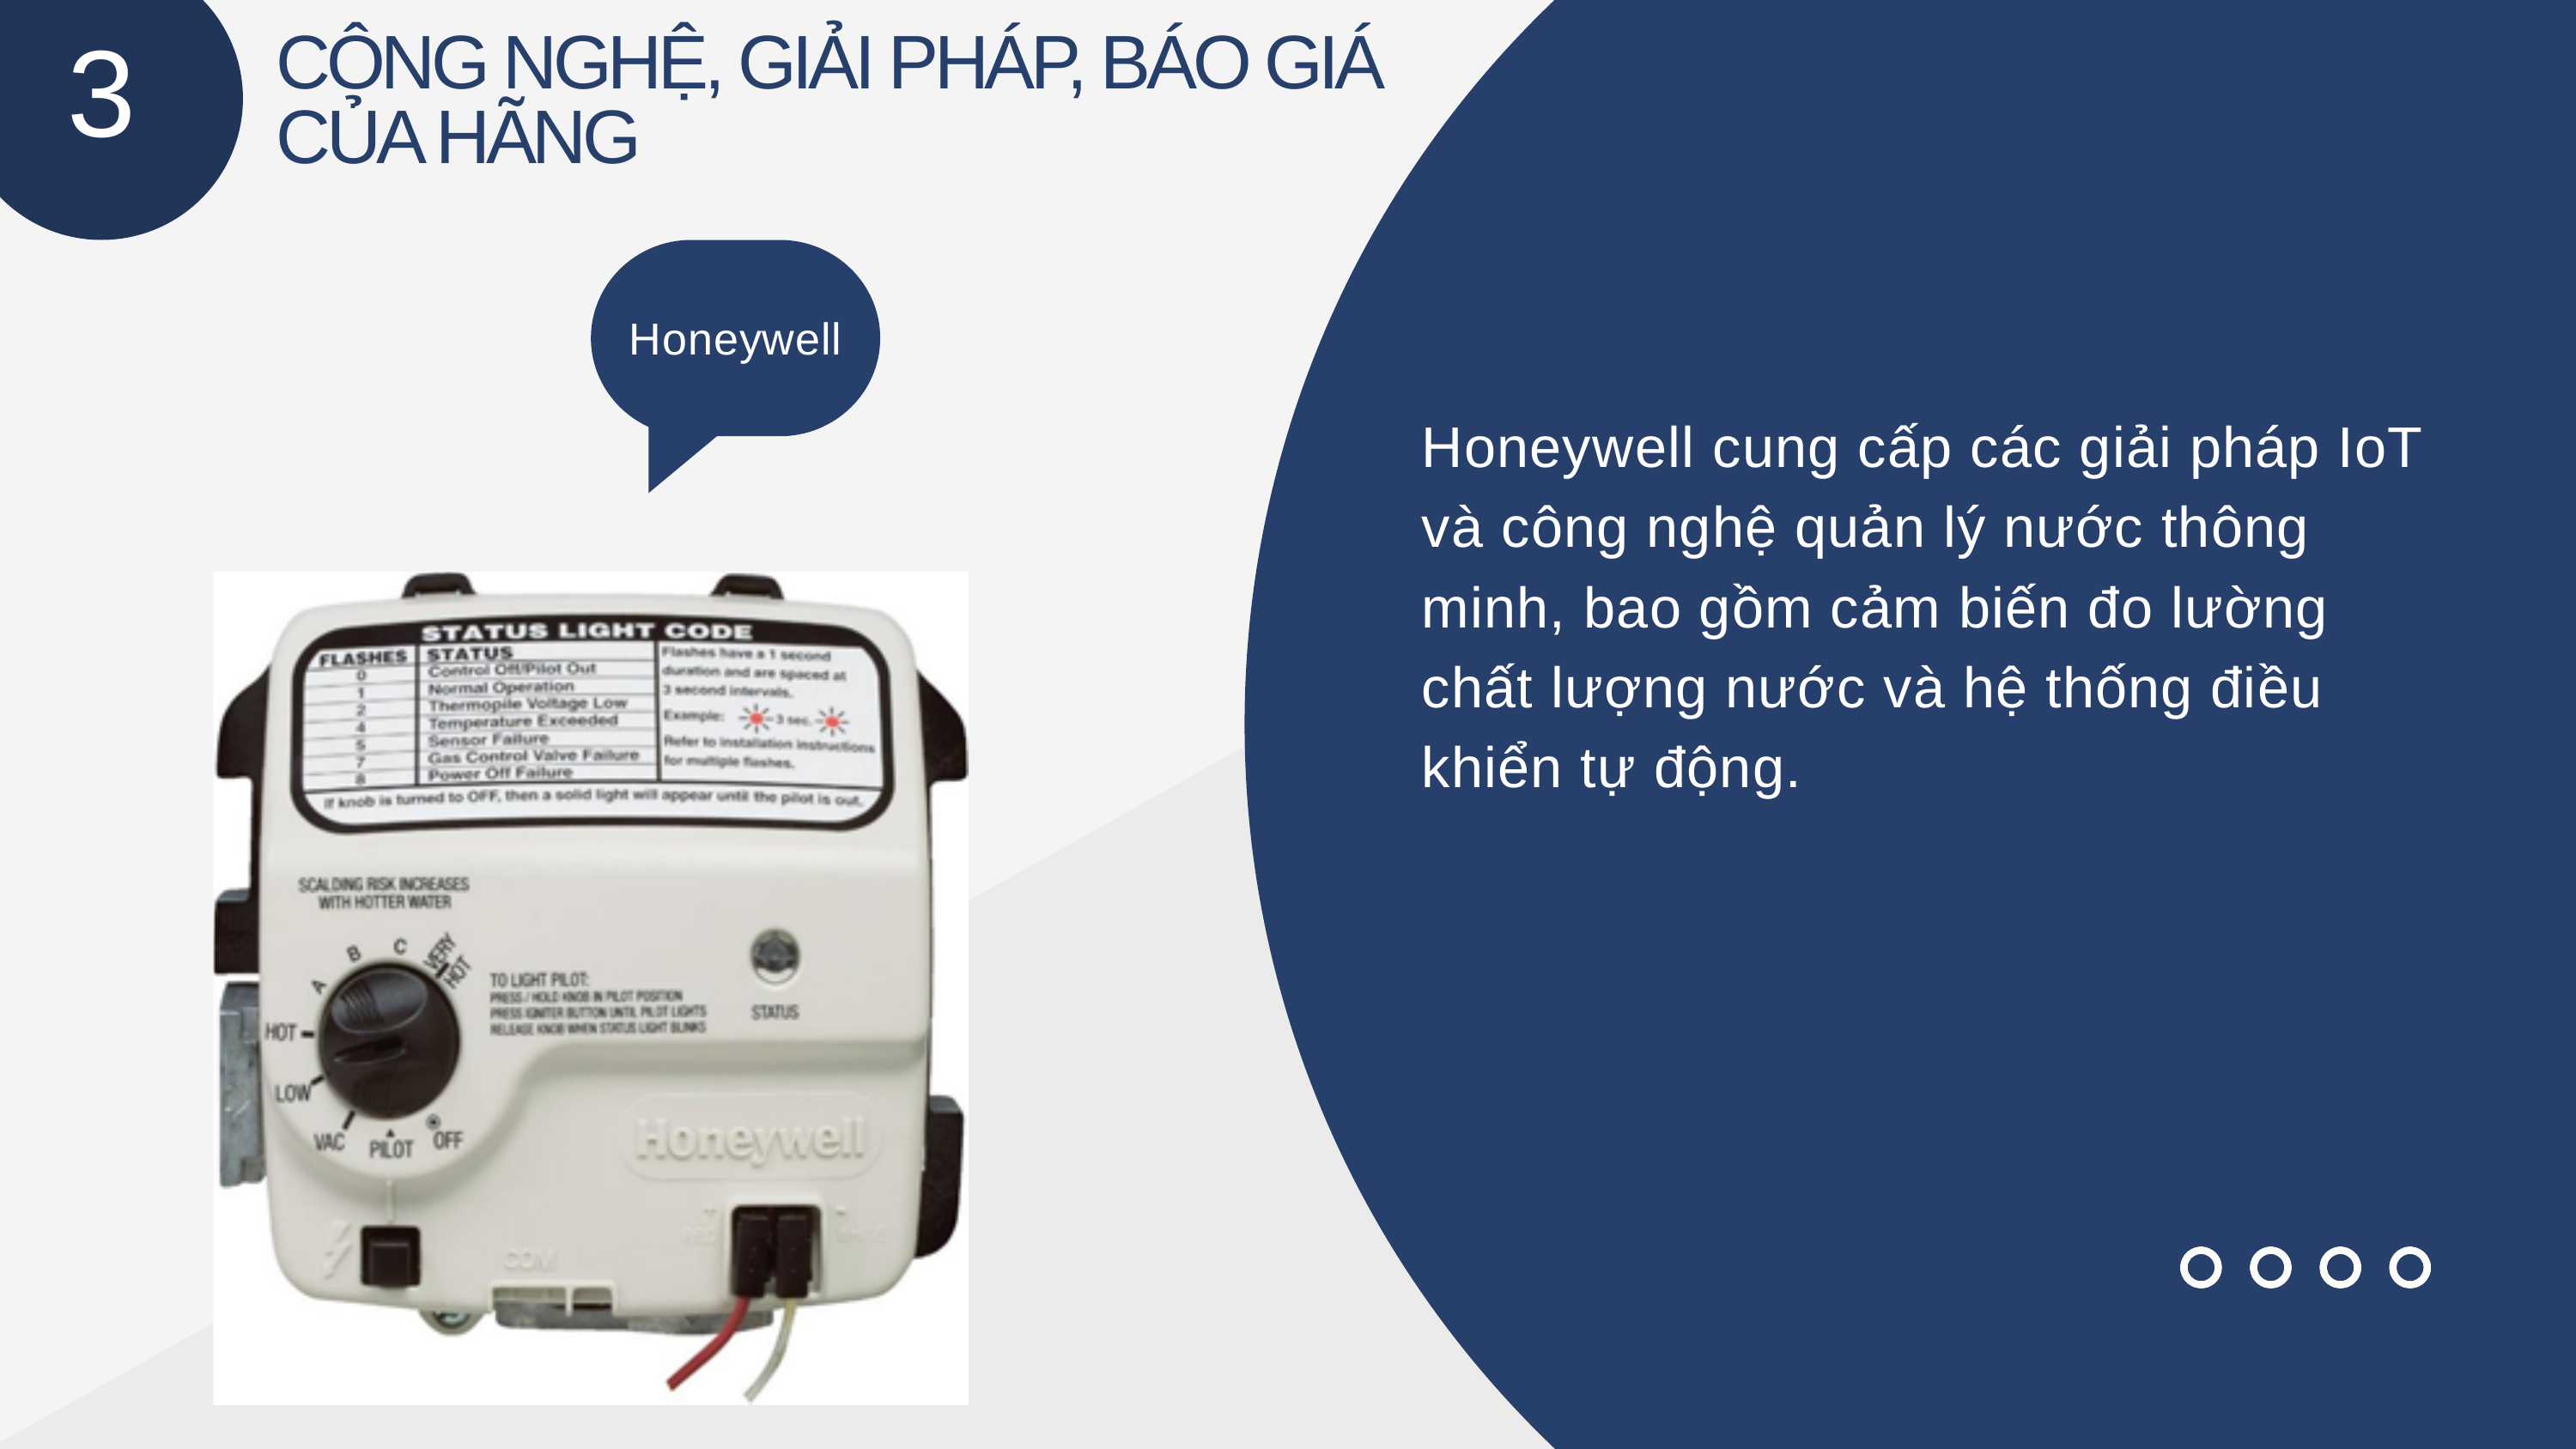

3
CÔNG NGHỆ, GIẢI PHÁP, BÁO GIÁ CỦA HÃNG

Honeywell cung cấp các giải pháp IoT và công nghệ quản lý nước thông minh, bao gồm cảm biến đo lường chất lượng nước và hệ thống điều khiển tự động.

Honeywell